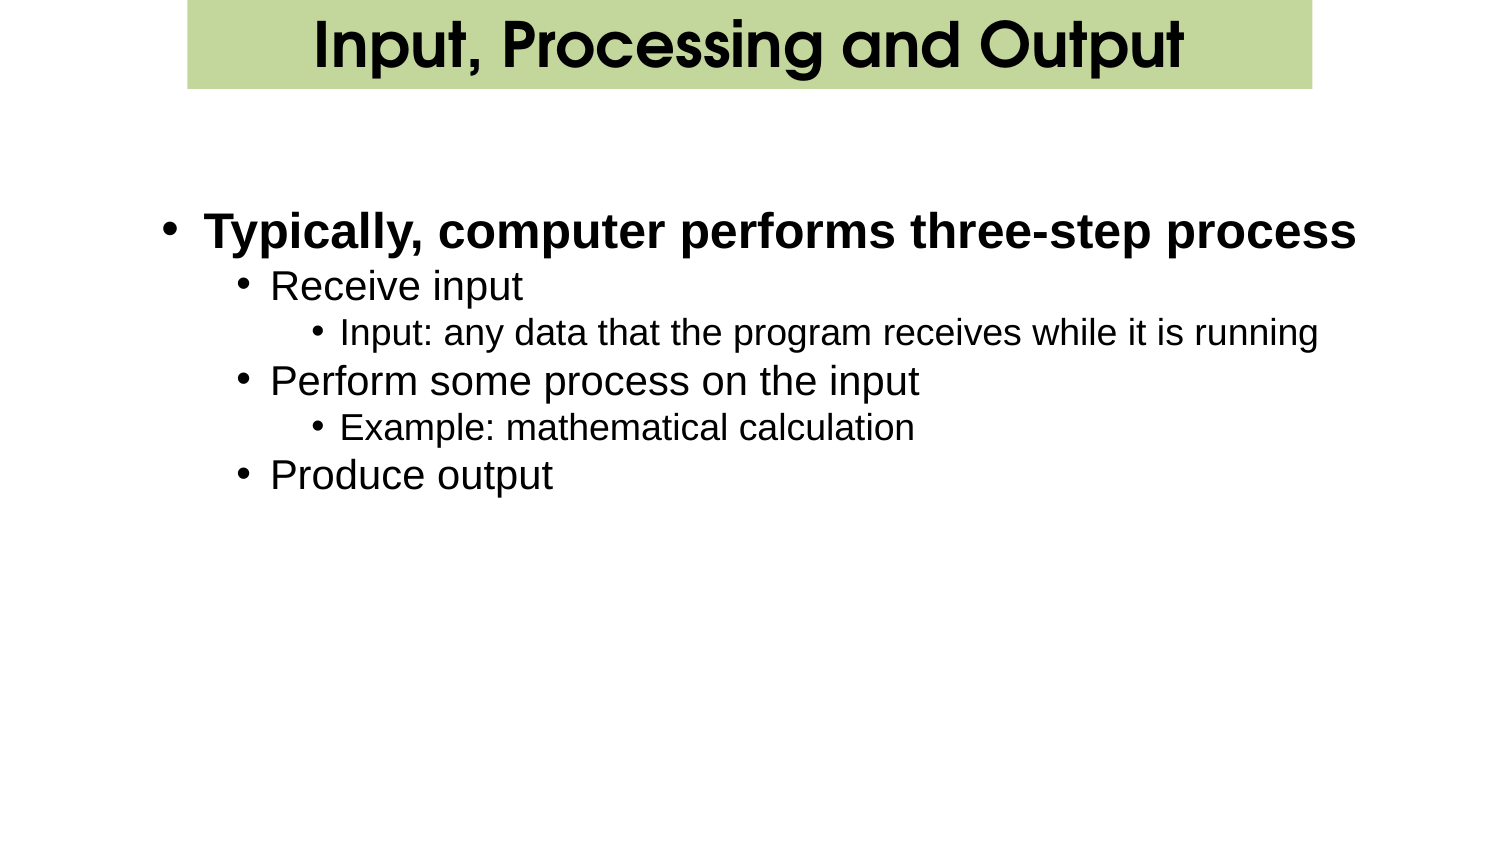

Input, Processing and Output
Typically, computer performs three-step process
Receive input
Input: any data that the program receives while it is running
Perform some process on the input
Example: mathematical calculation
Produce output